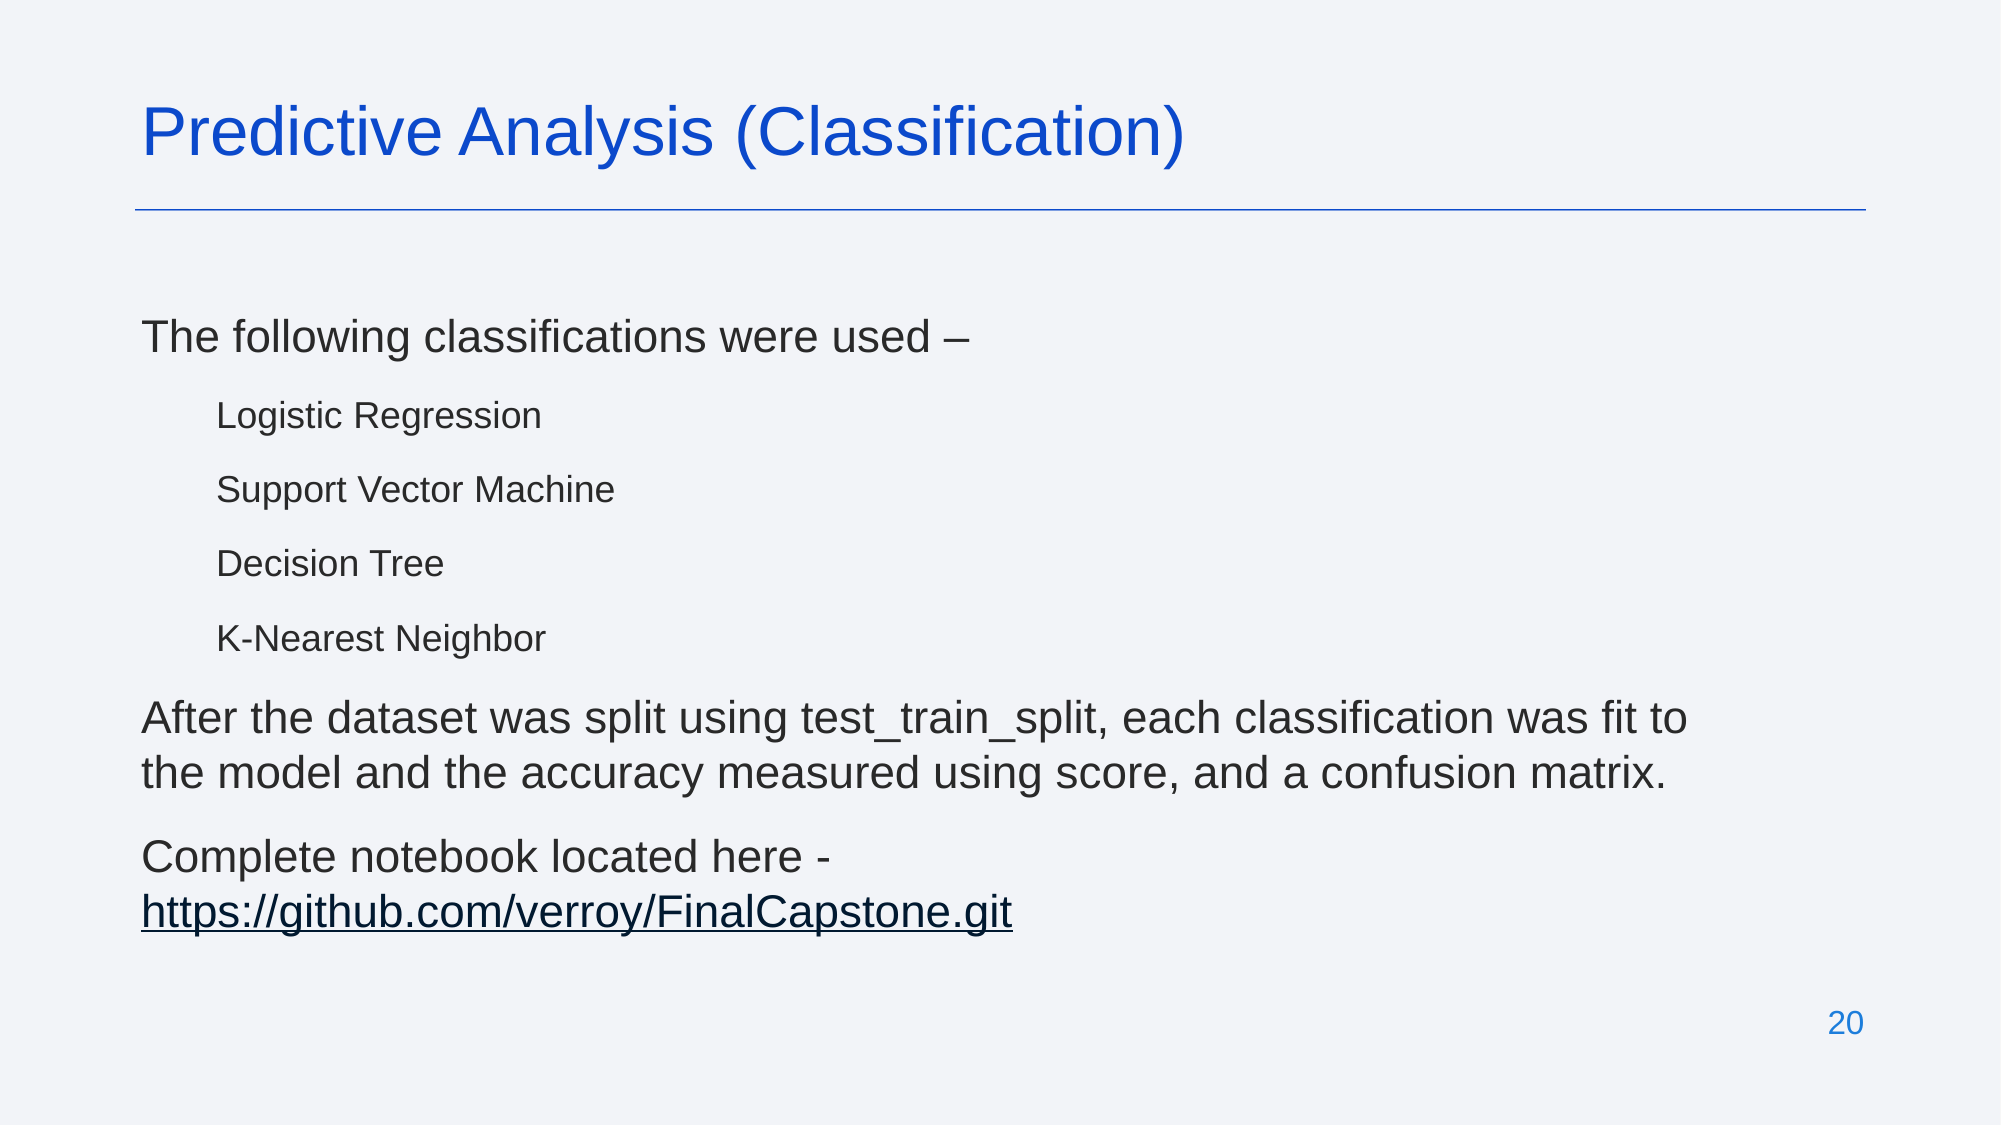

Predictive Analysis (Classification)
The following classifications were used –
Logistic Regression
Support Vector Machine
Decision Tree
K-Nearest Neighbor
After the dataset was split using test_train_split, each classification was fit to the model and the accuracy measured using score, and a confusion matrix.
Complete notebook located here - https://github.com/verroy/FinalCapstone.git

20